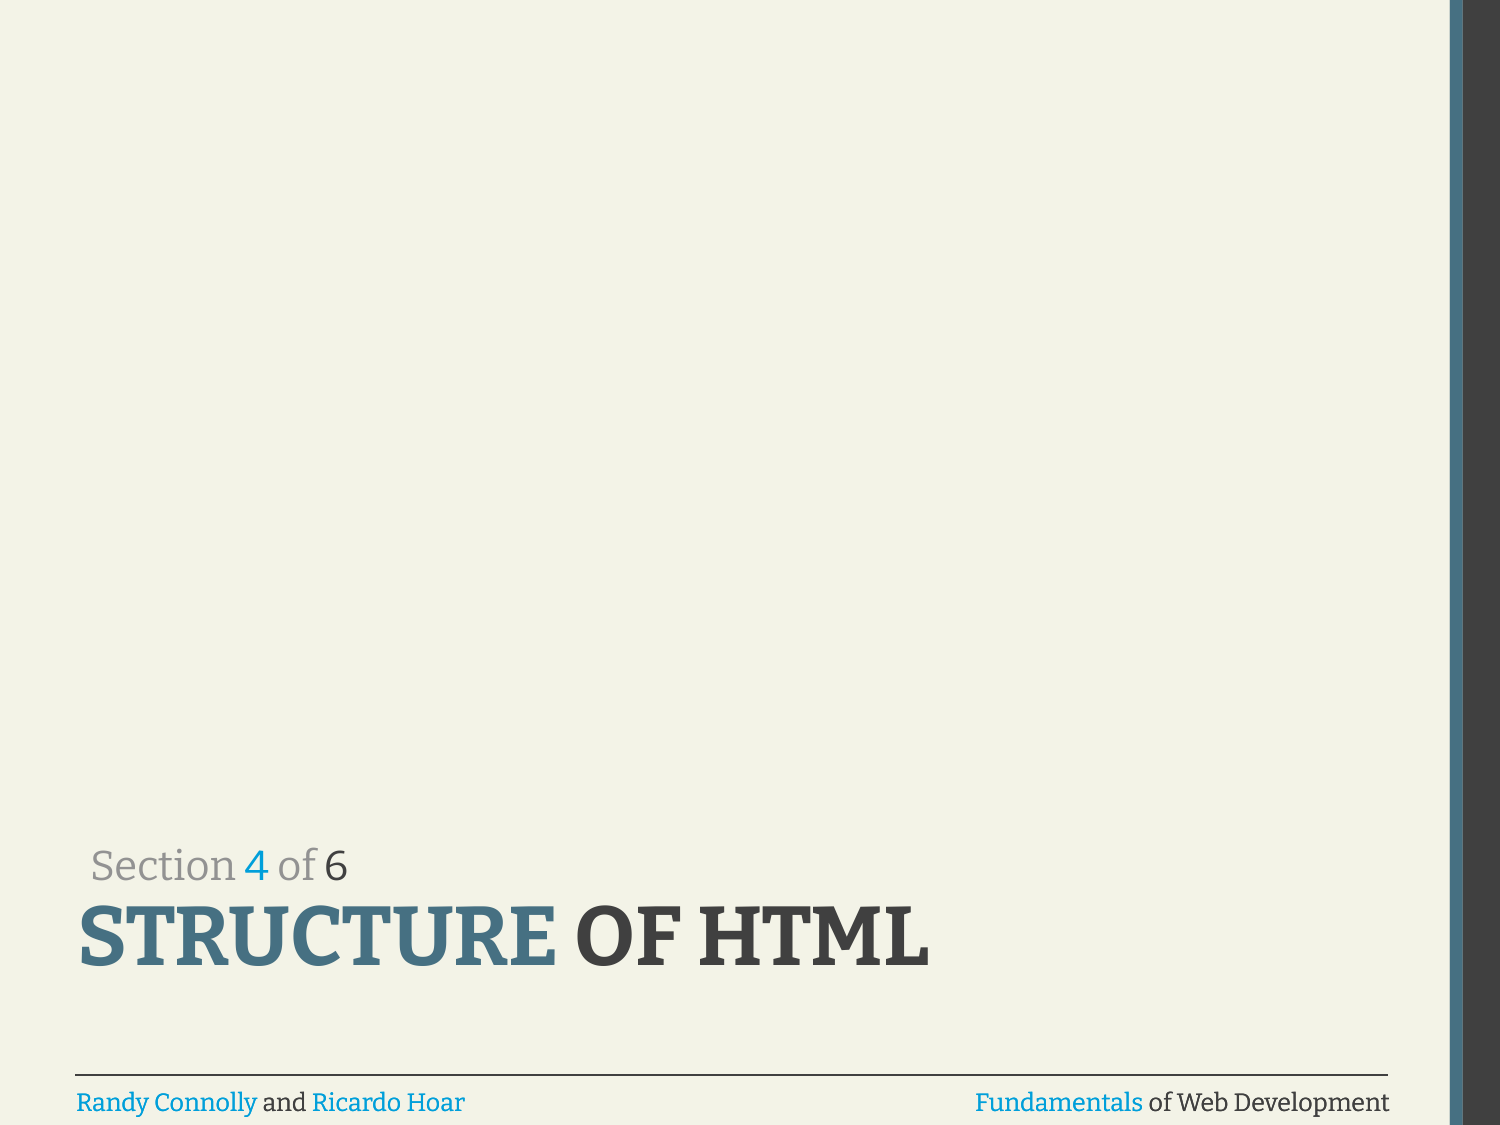

Section 4 of 6
# STRUCTURE OF HTML